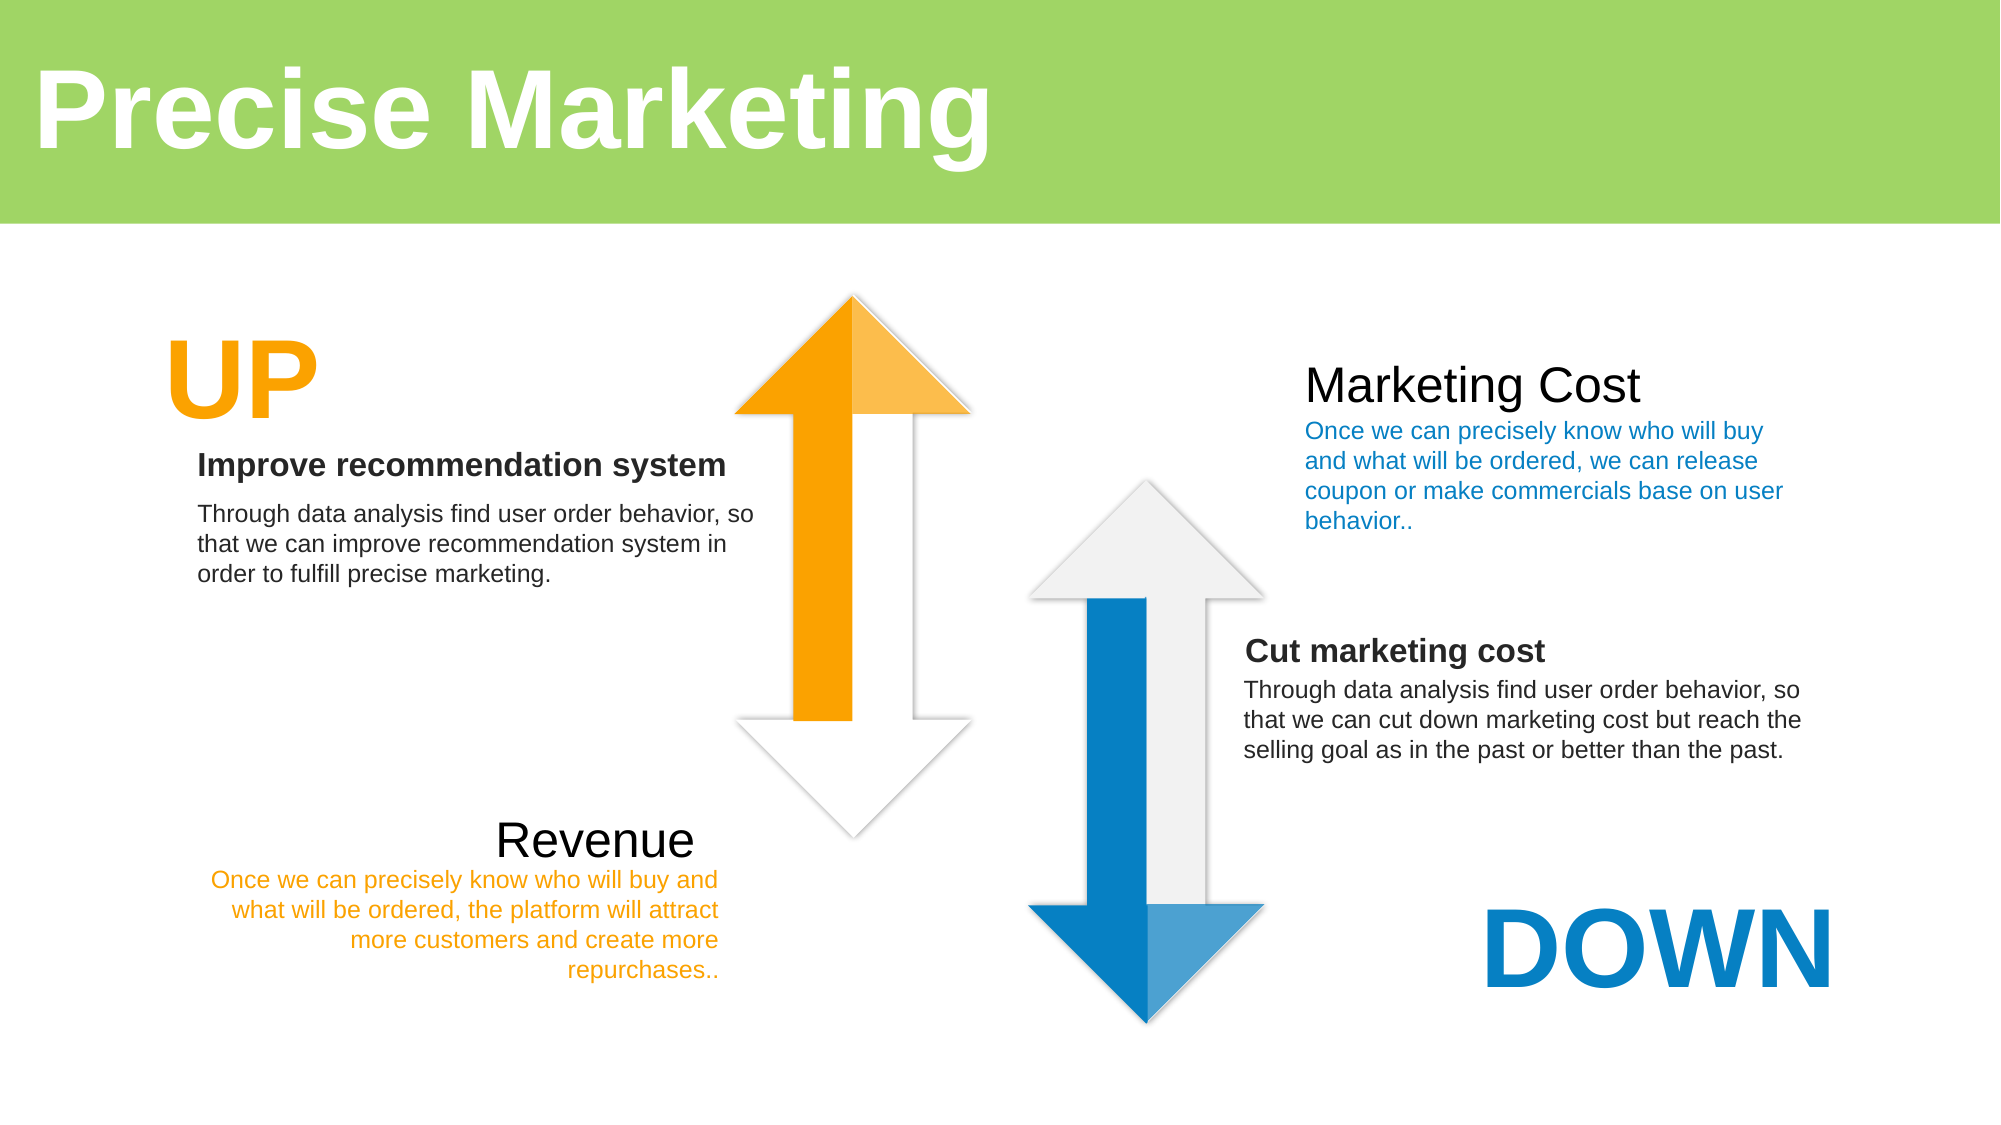

Precise Marketing

UP
Marketing Cost
Once we can precisely know who will buy and what will be ordered, we can release coupon or make commercials base on user behavior..
Improve recommendation system
Through data analysis find user order behavior, so that we can improve recommendation system in order to fulfill precise marketing.

Cut marketing cost
Through data analysis find user order behavior, so that we can cut down marketing cost but reach the selling goal as in the past or better than the past.
Revenue
DOWN
Once we can precisely know who will buy and what will be ordered, the platform will attract more customers and create more repurchases..